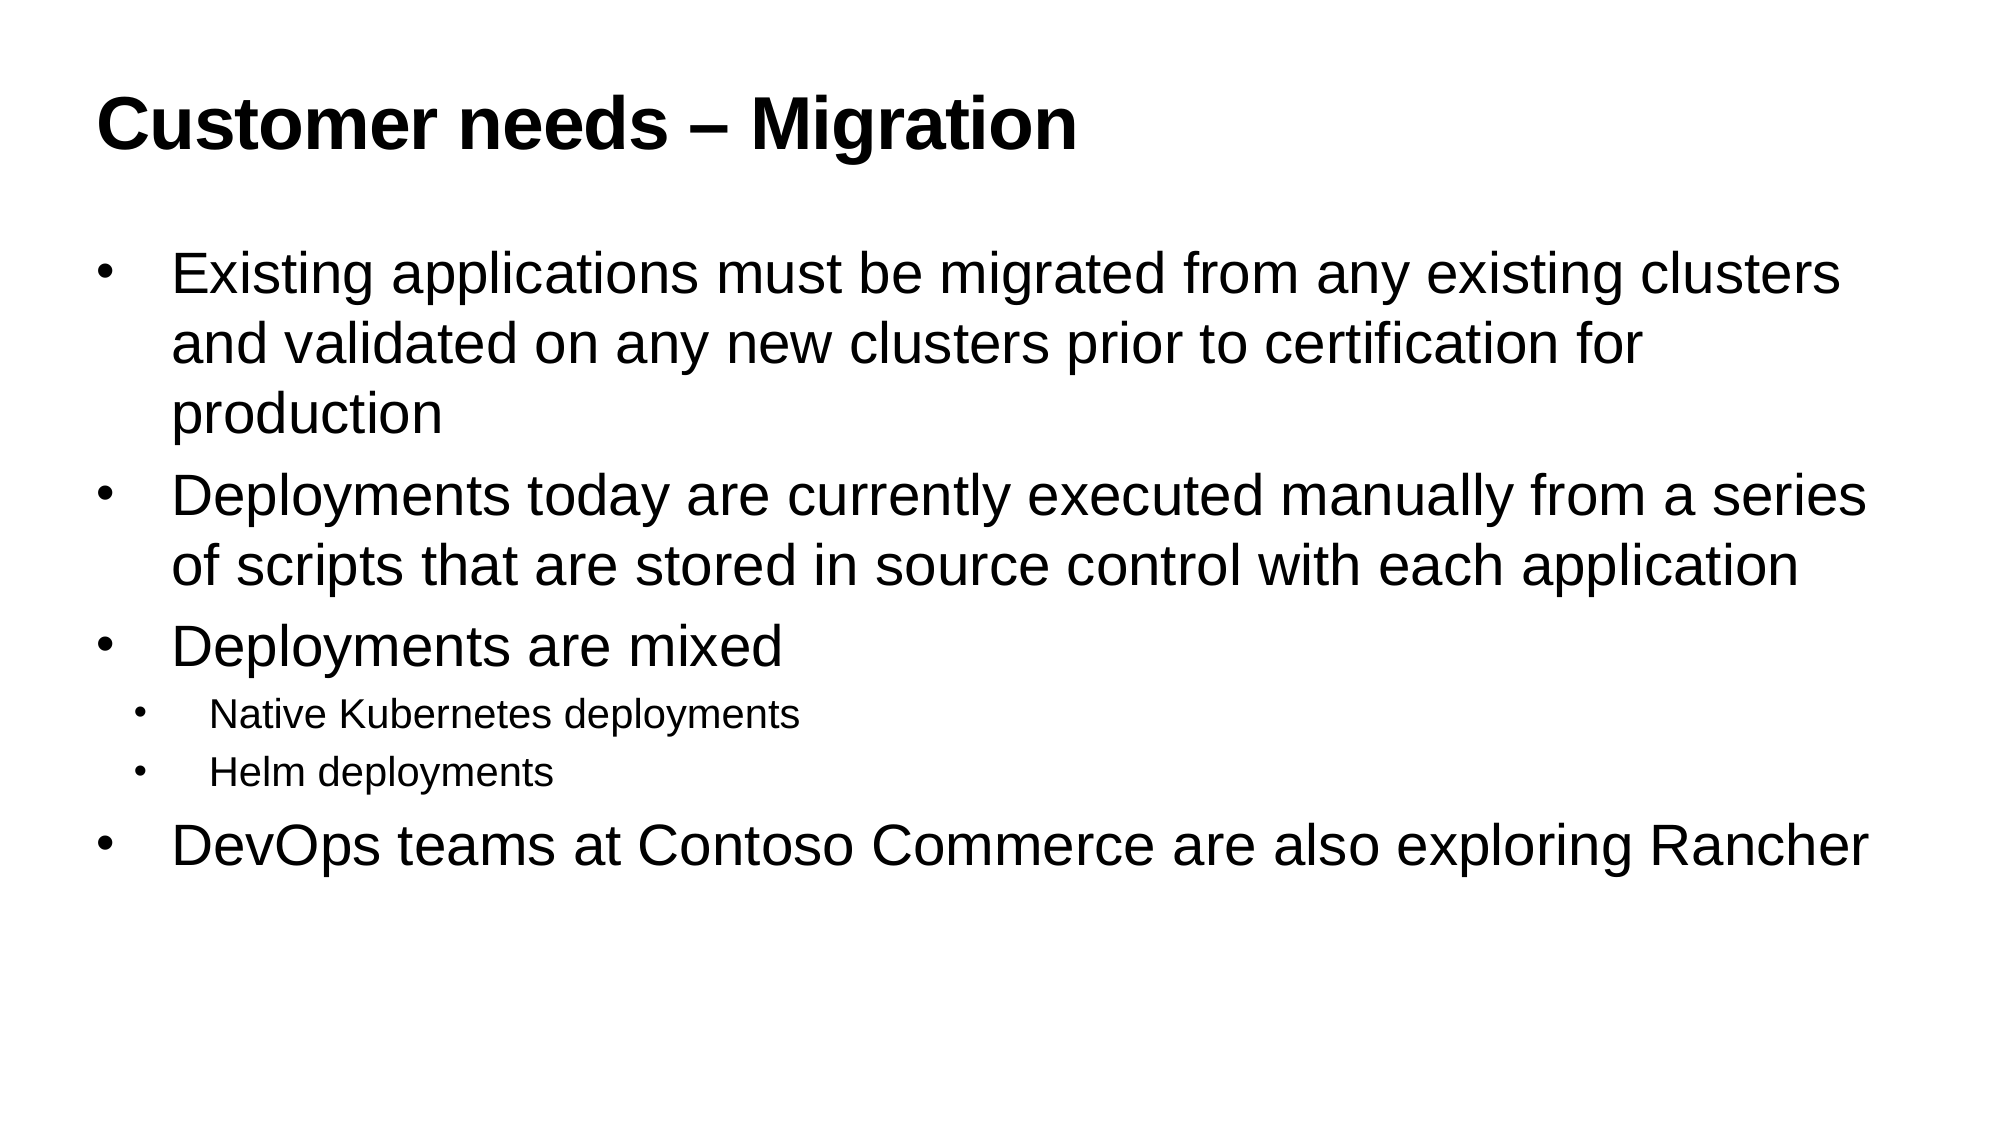

# Customer needs – Migration
Existing applications must be migrated from any existing clusters and validated on any new clusters prior to certification for production
Deployments today are currently executed manually from a series of scripts that are stored in source control with each application
Deployments are mixed
Native Kubernetes deployments
Helm deployments
DevOps teams at Contoso Commerce are also exploring Rancher